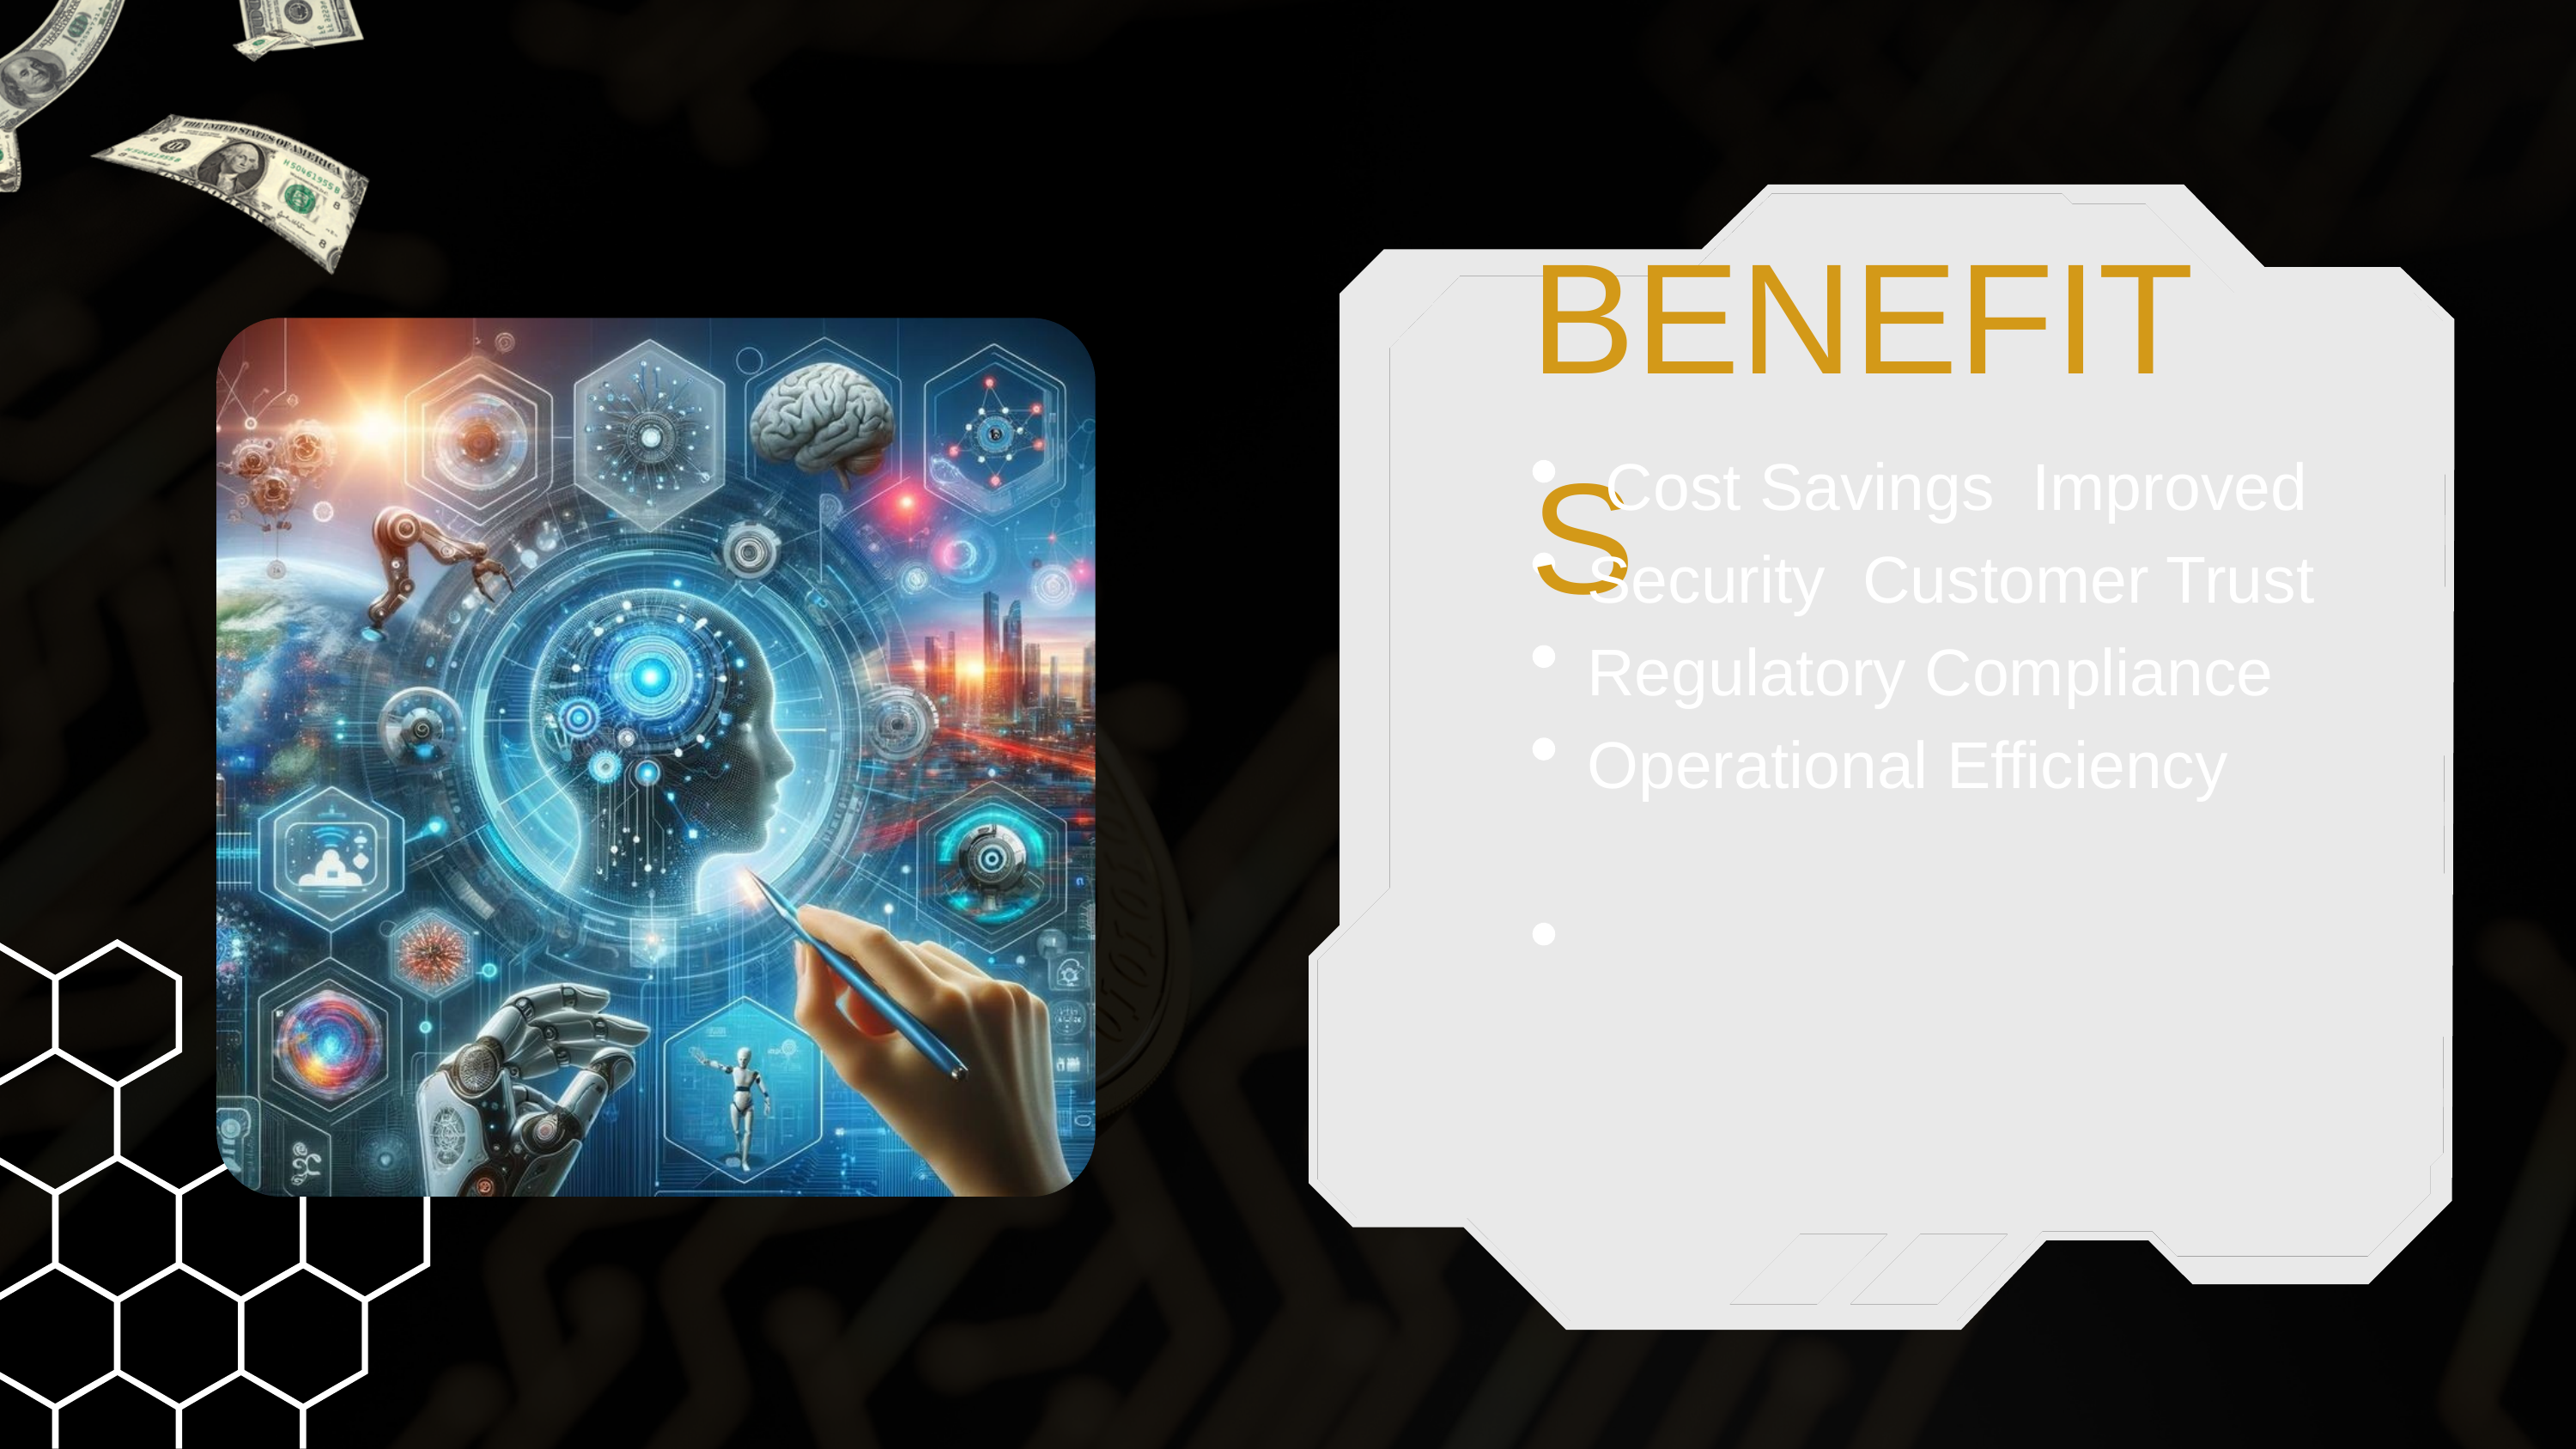

BENEFITS

 Cost Savings  Improved Security  Customer Trust  Regulatory Compliance  Operational Efficiency